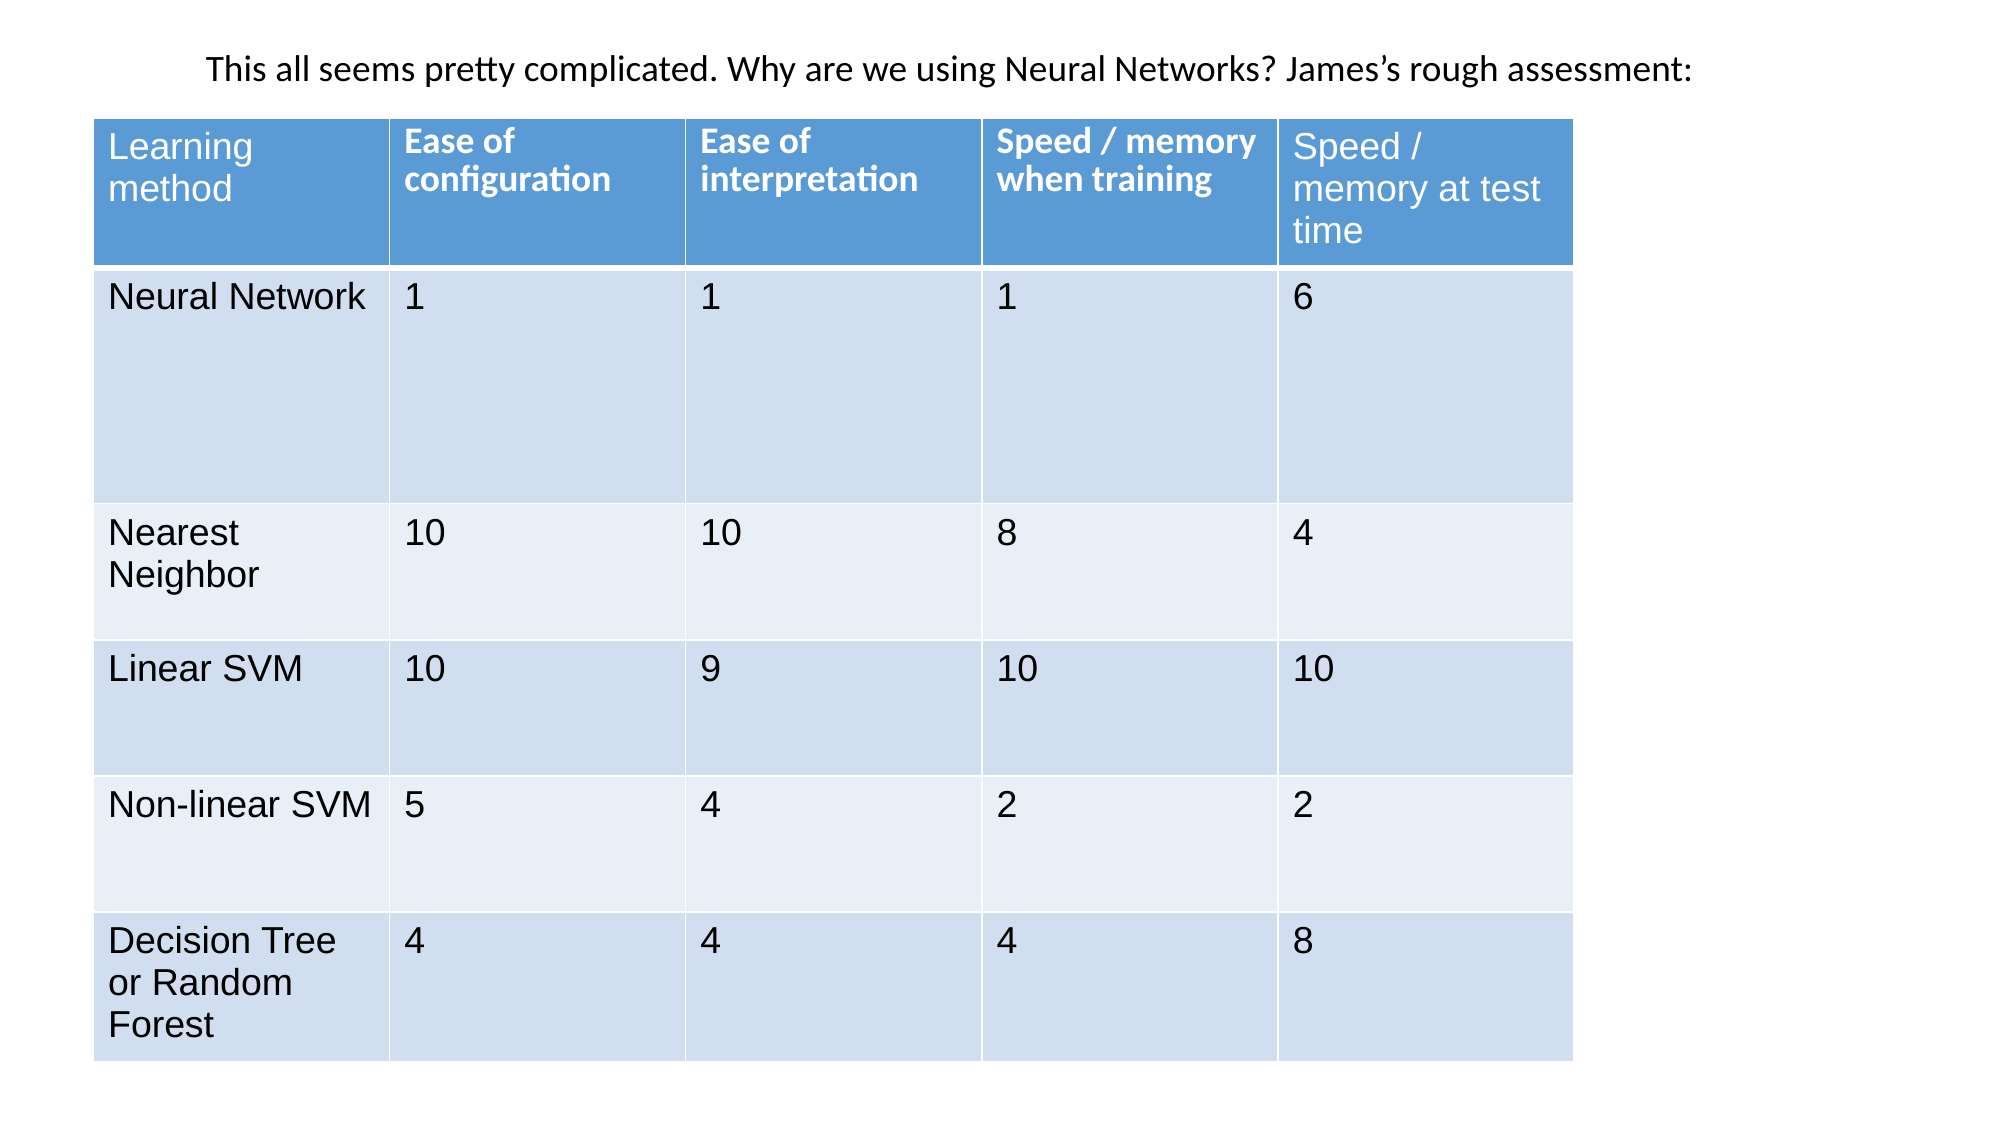

This all seems pretty complicated. Why are we using Neural Networks? James’s rough assessment:
| Learning method | Ease of configuration | Ease of interpretation | Speed / memory when training | Speed / memory at test time |
| --- | --- | --- | --- | --- |
| Neural Network | 1 | 1 | 1 | 6 |
| Nearest Neighbor | 10 | 10 | 8 | 4 |
| Linear SVM | 10 | 9 | 10 | 10 |
| Non-linear SVM | 5 | 4 | 2 | 2 |
| Decision Tree or Random Forest | 4 | 4 | 4 | 8 |